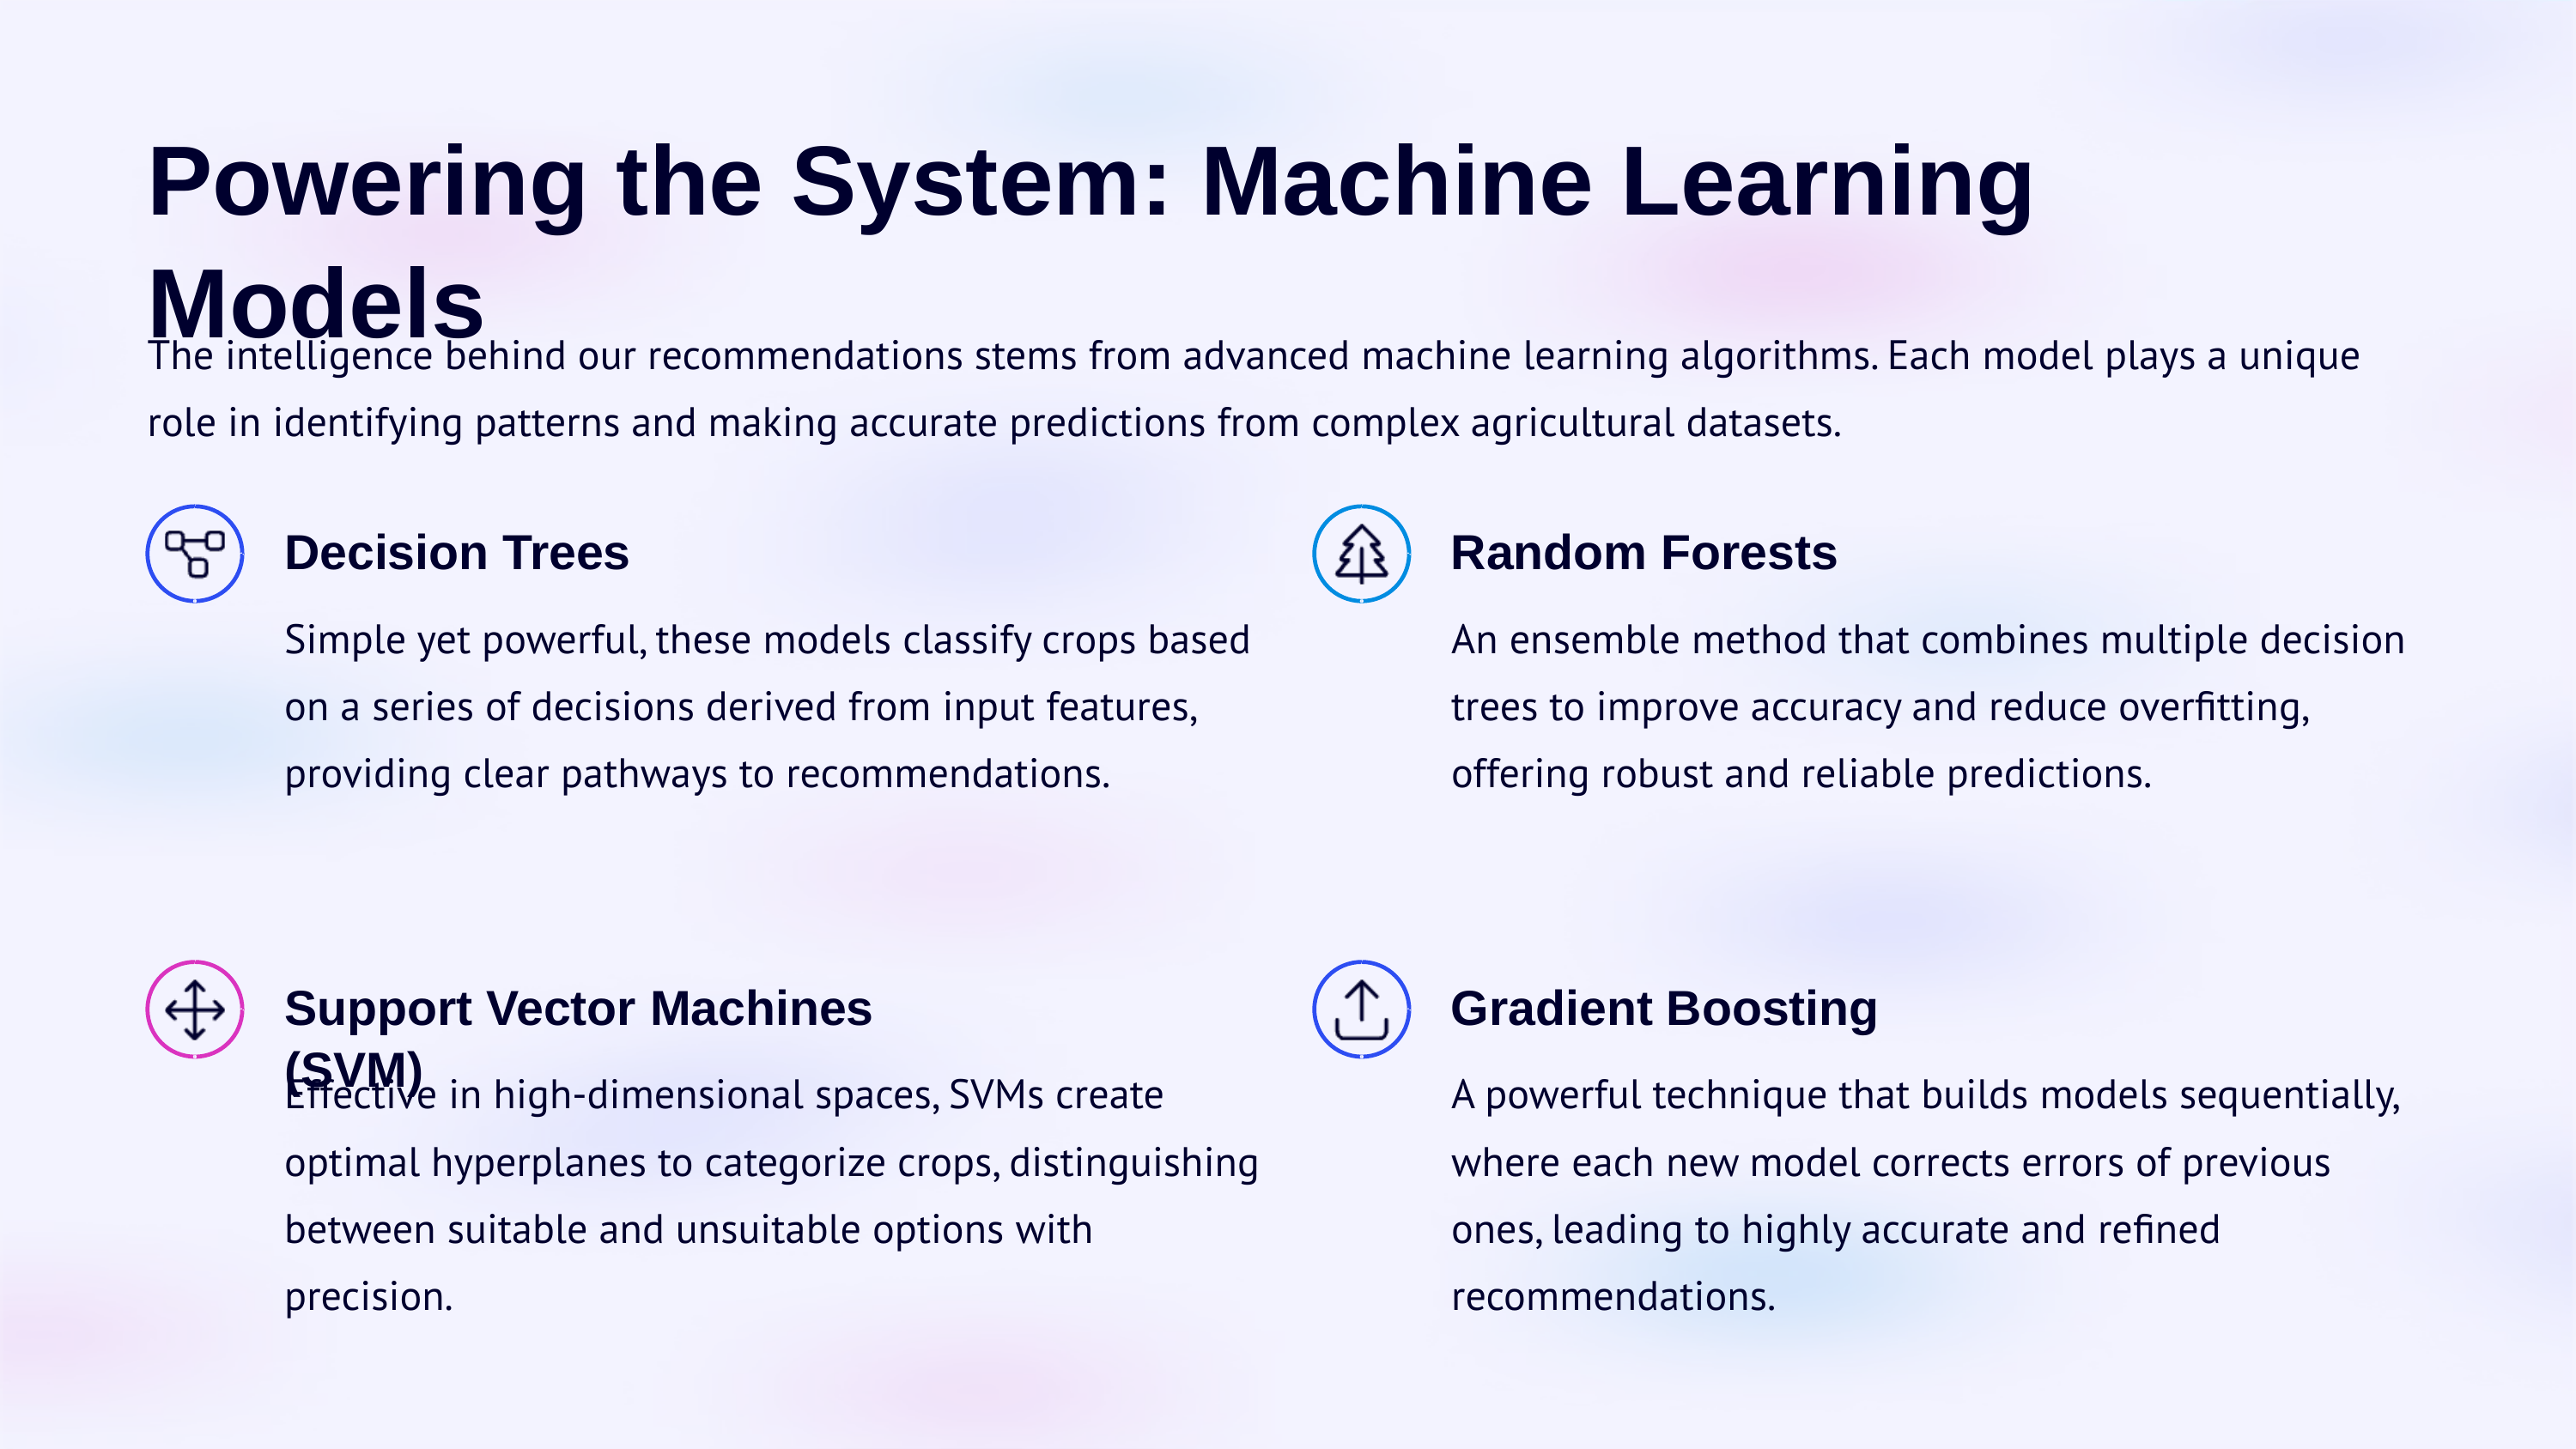

Powering the System: Machine Learning Models
The intelligence behind our recommendations stems from advanced machine learning algorithms. Each model plays a unique role in identifying patterns and making accurate predictions from complex agricultural datasets.

Decision Trees
Random Forests
Simple yet powerful, these models classify crops based on a series of decisions derived from input features, providing clear pathways to recommendations.
An ensemble method that combines multiple decision trees to improve accuracy and reduce overfitting, offering robust and reliable predictions.

Support Vector Machines (SVM)
Gradient Boosting
Effective in high-dimensional spaces, SVMs create optimal hyperplanes to categorize crops, distinguishing between suitable and unsuitable options with precision.
A powerful technique that builds models sequentially, where each new model corrects errors of previous ones, leading to highly accurate and refined recommendations.